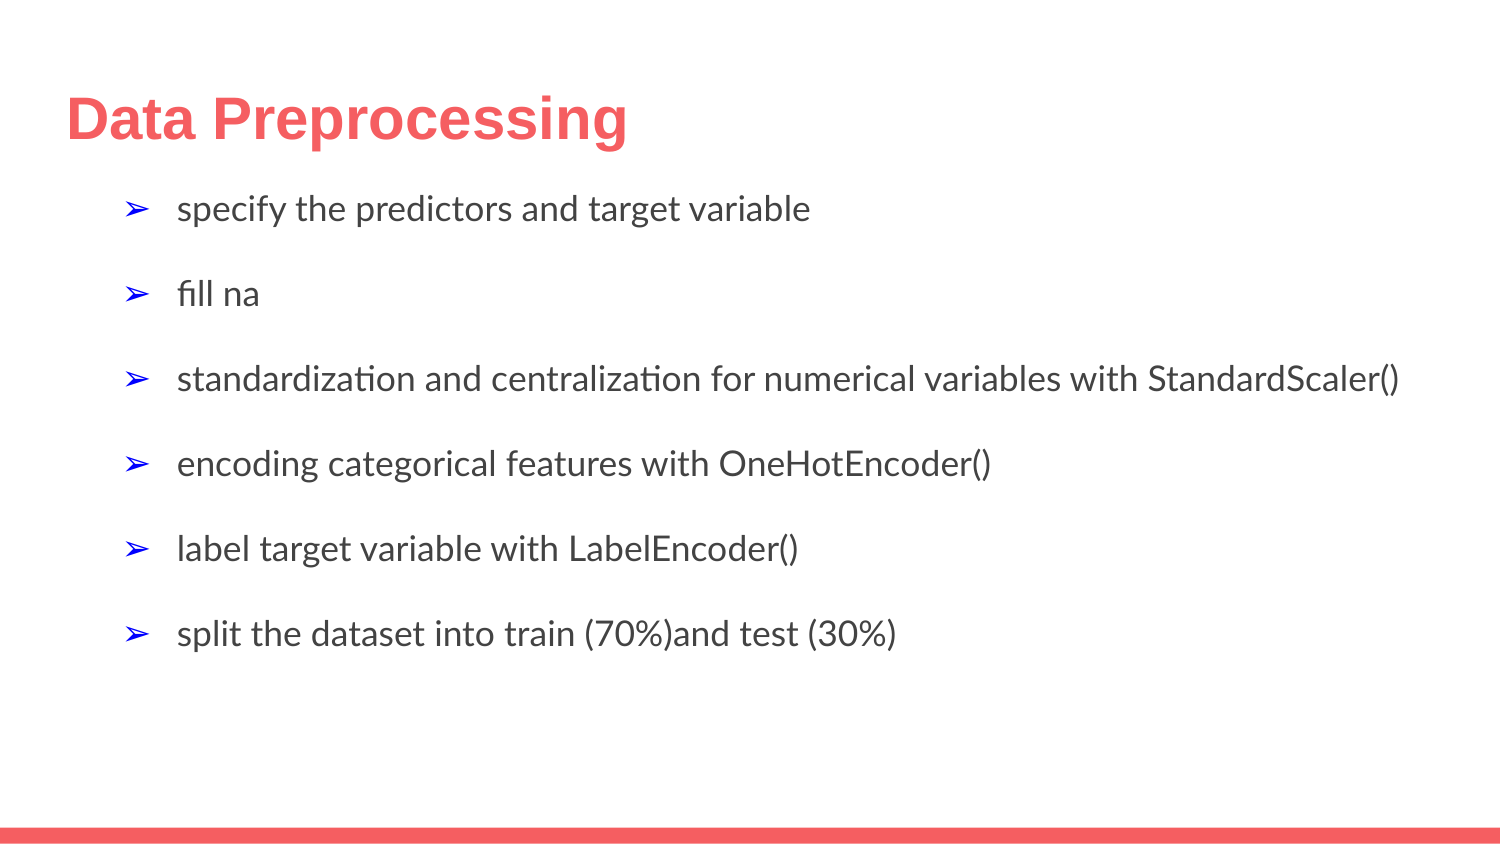

# Data Preprocessing
specify the predictors and target variable

fill na

standardization and centralization for numerical variables with StandardScaler()

encoding categorical features with OneHotEncoder()

label target variable with LabelEncoder()

split the dataset into train (70%)and test (30%)